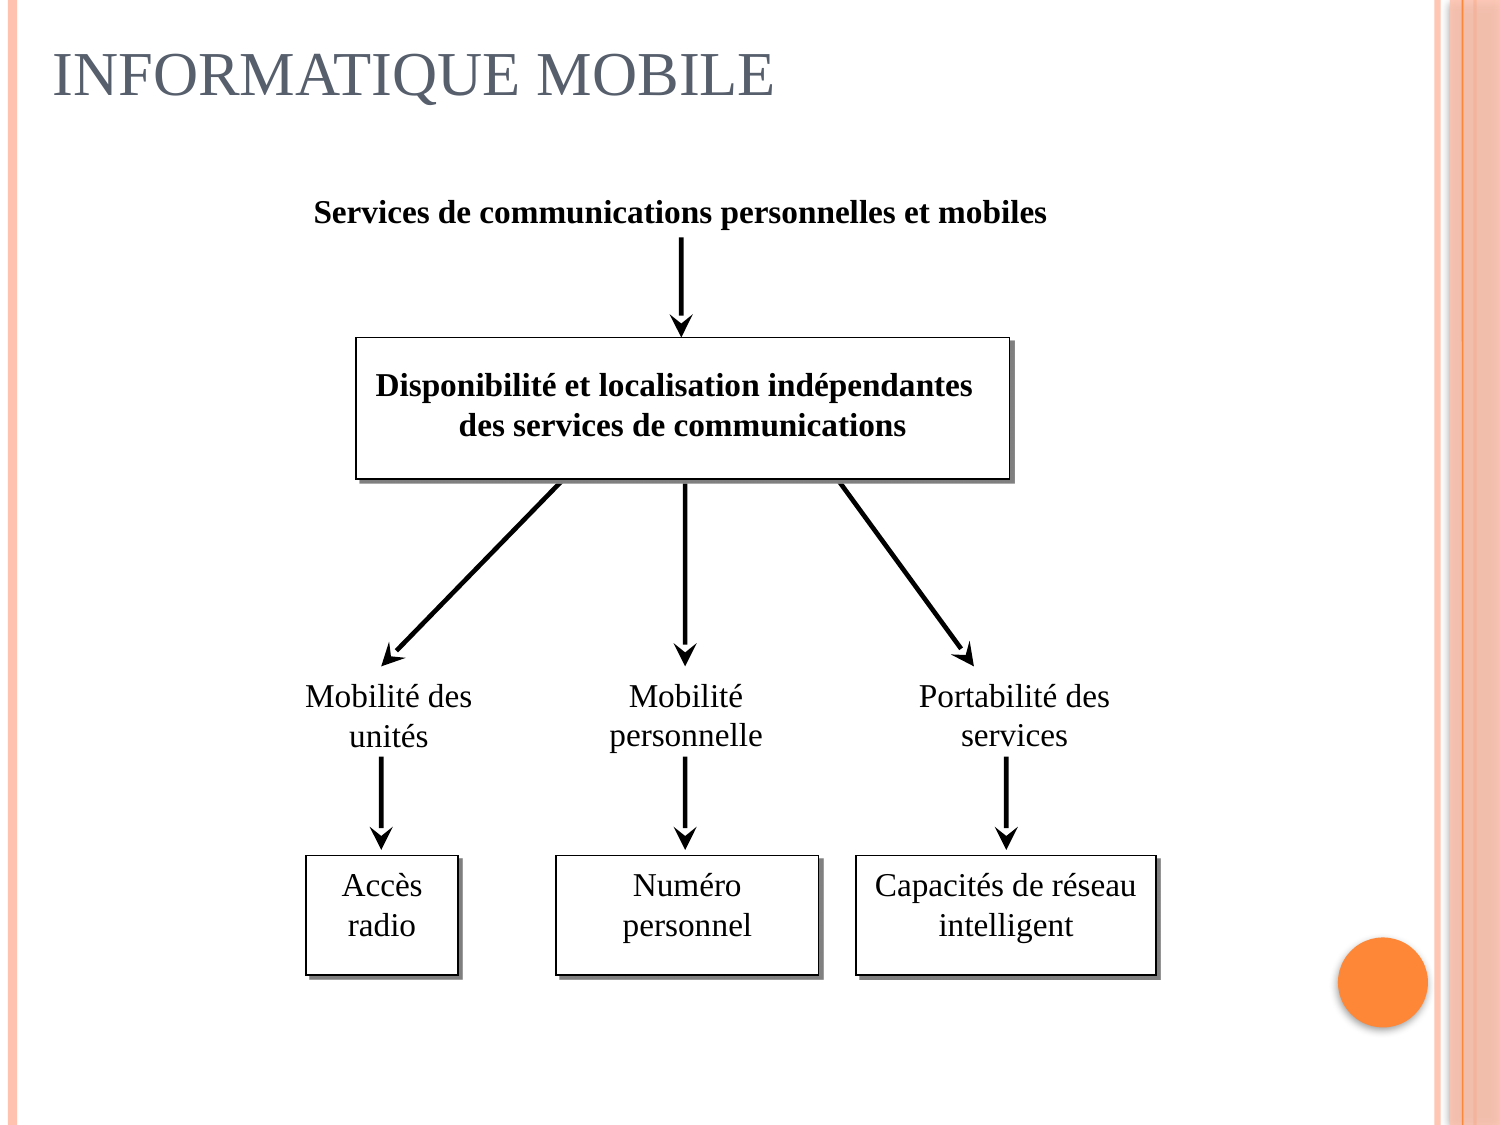

# Informatique mobile
Services de communications personnelles et mobiles

Disponibilité et localisation indépendantes
des services de communications

Mobilité des unités
Mobilité personnelle
Portabilité des services

Accès radio
Numéro personnel
Capacités de réseau intelligent
27